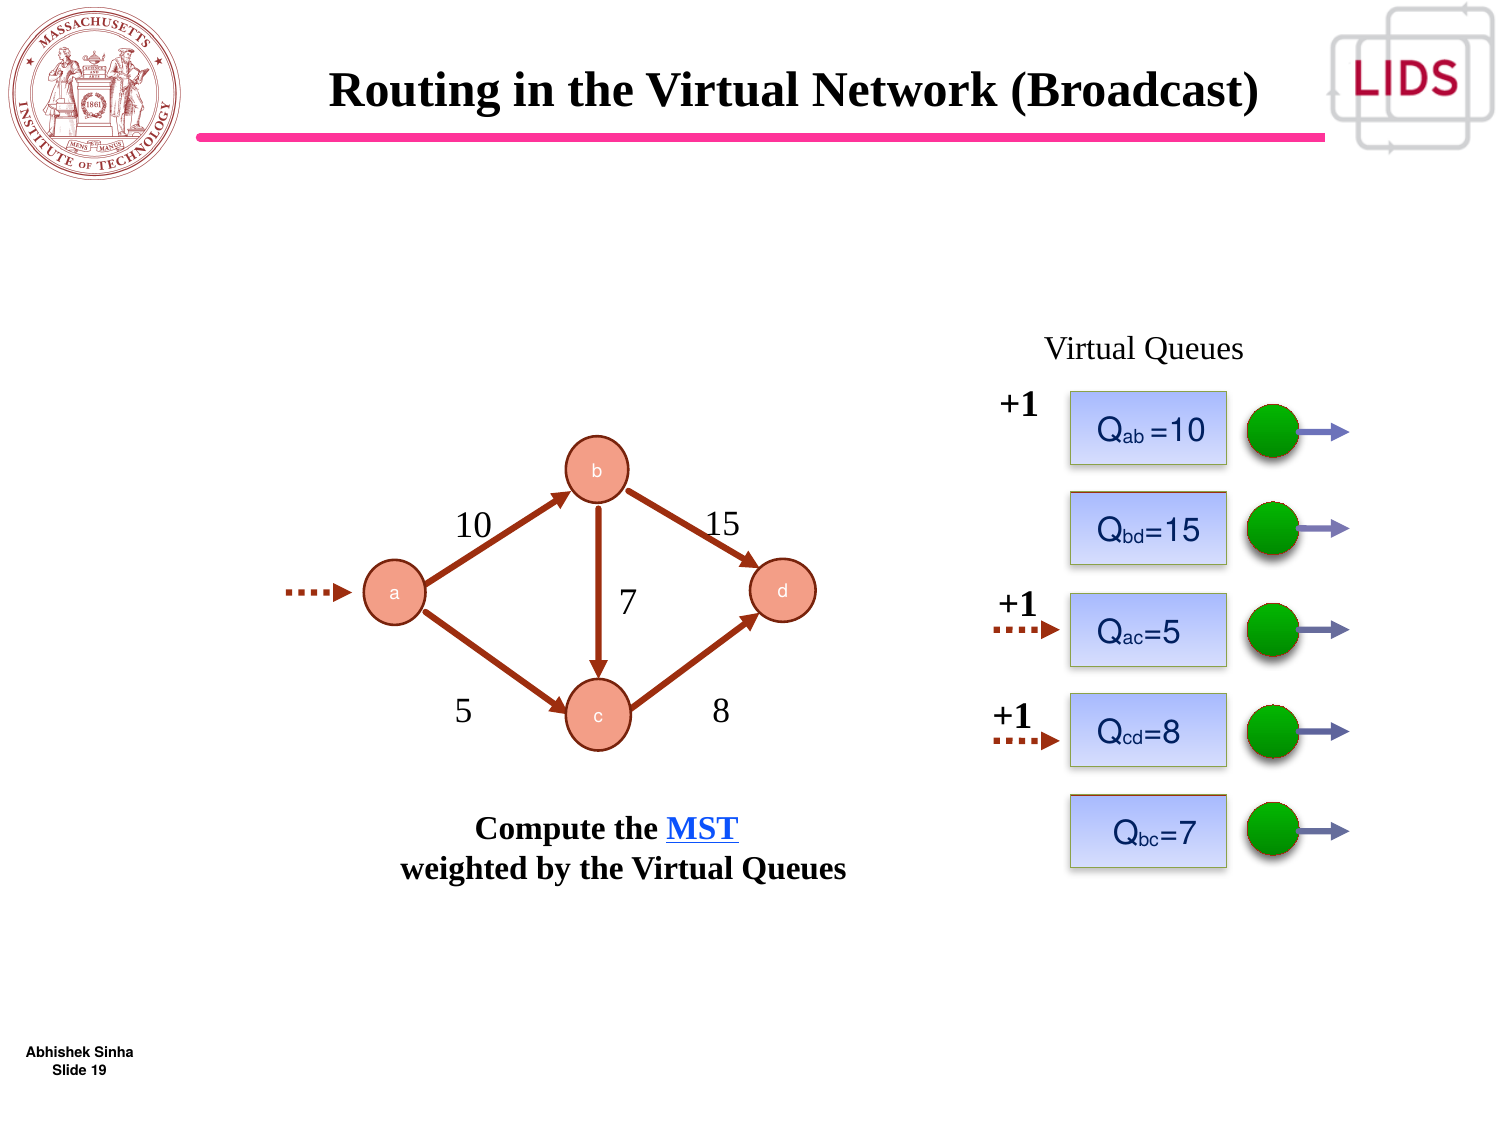

# Routing in the Virtual Network (Broadcast)
Virtual Queues
+1
    Qab =10

b

    Qbd=15
10
15

d
a
7
+1

    Qac=5

c
5
8
+1
    Qcd=8

    Qbc=7
         Compute the MST
weighted by the Virtual Queues